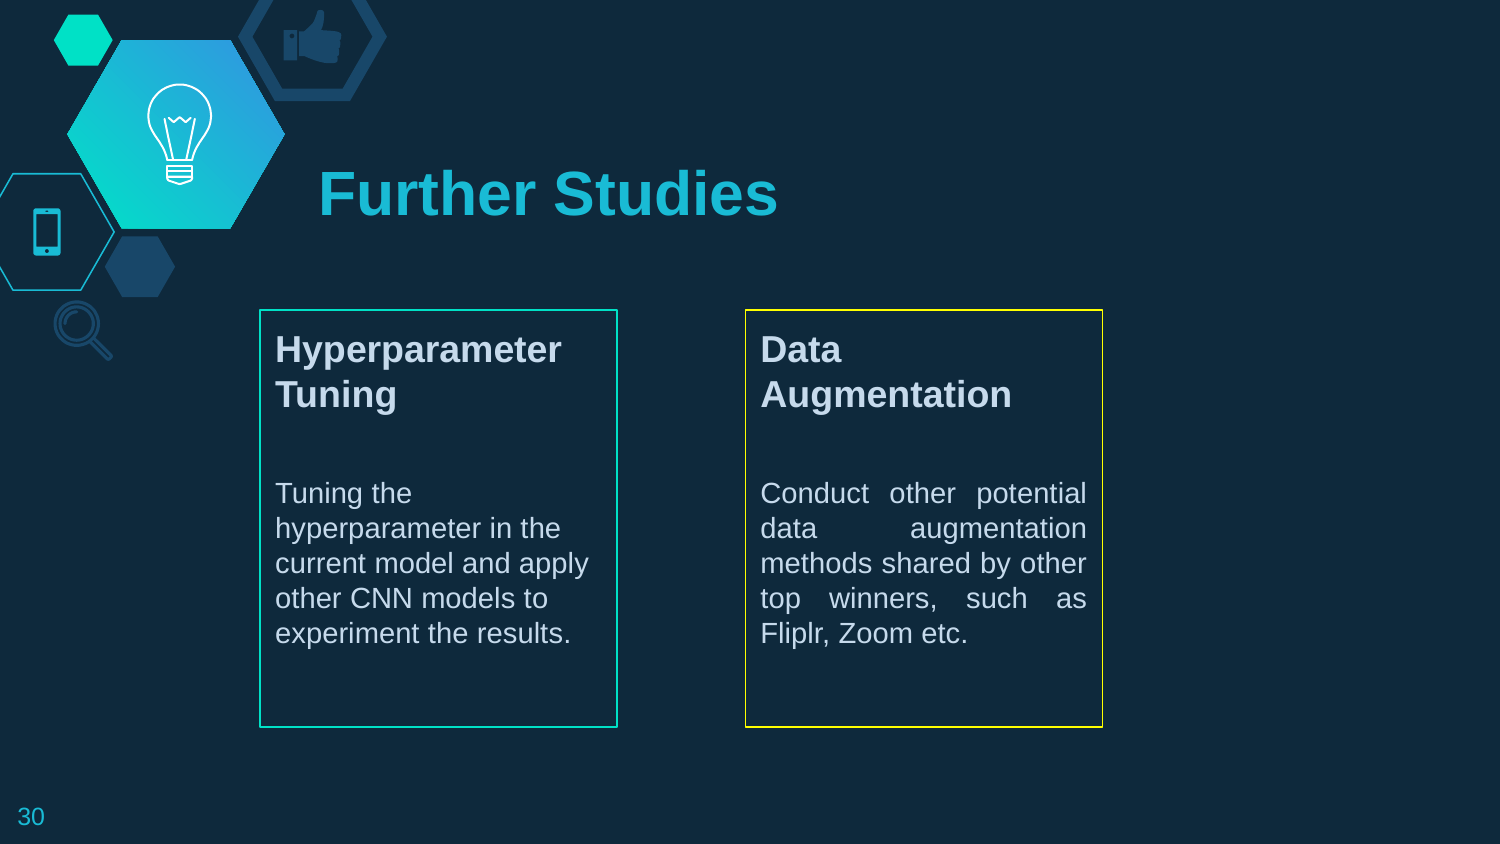

# Further Studies
Hyperparameter Tuning

Tuning the hyperparameter in the current model and apply other CNN models to experiment the results.
Data Augmentation

Conduct other potential data augmentation methods shared by other top winners, such as Fliplr, Zoom etc.

30